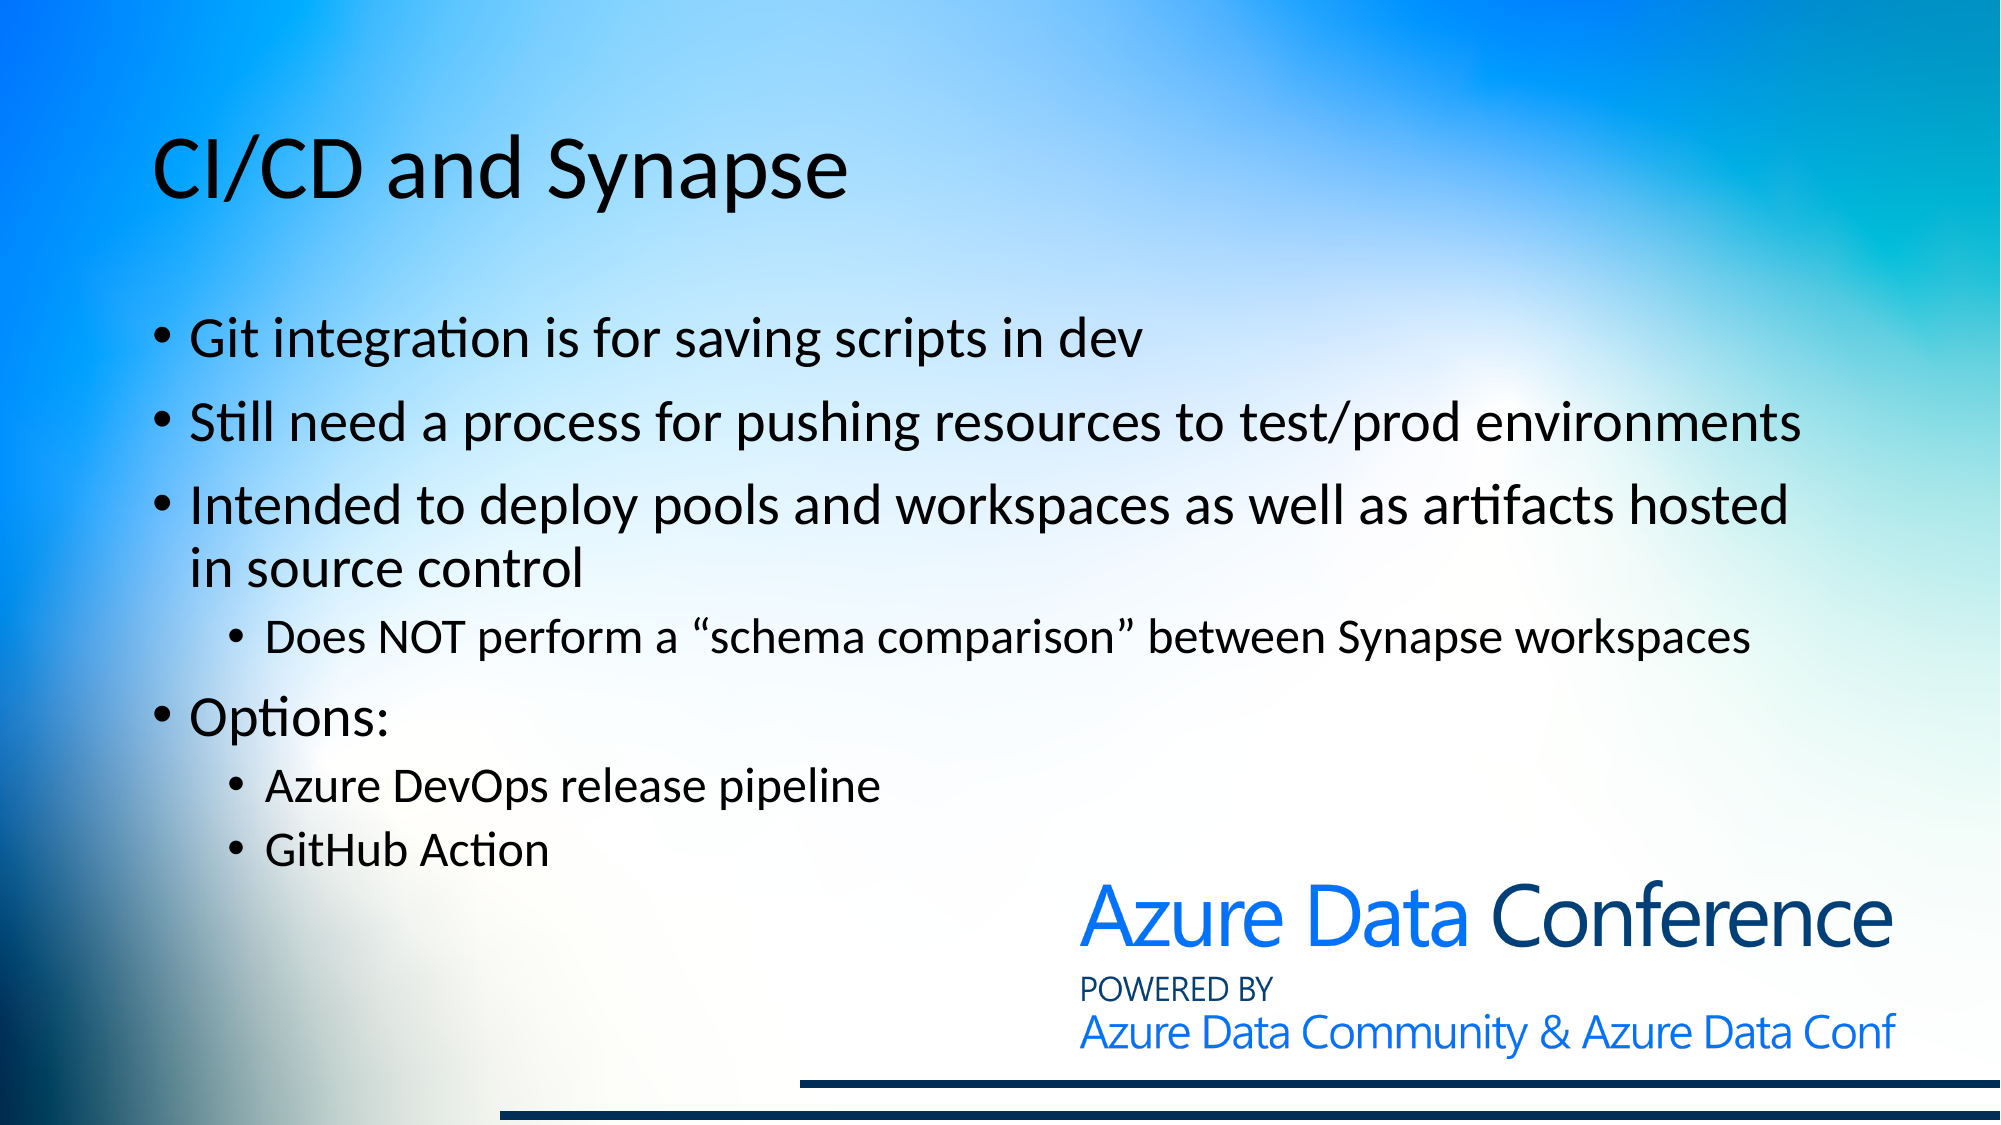

# CI/CD and Synapse
Git integration is for saving scripts in dev
Still need a process for pushing resources to test/prod environments
Intended to deploy pools and workspaces as well as artifacts hosted in source control
Does NOT perform a “schema comparison” between Synapse workspaces
Options:
Azure DevOps release pipeline
GitHub Action